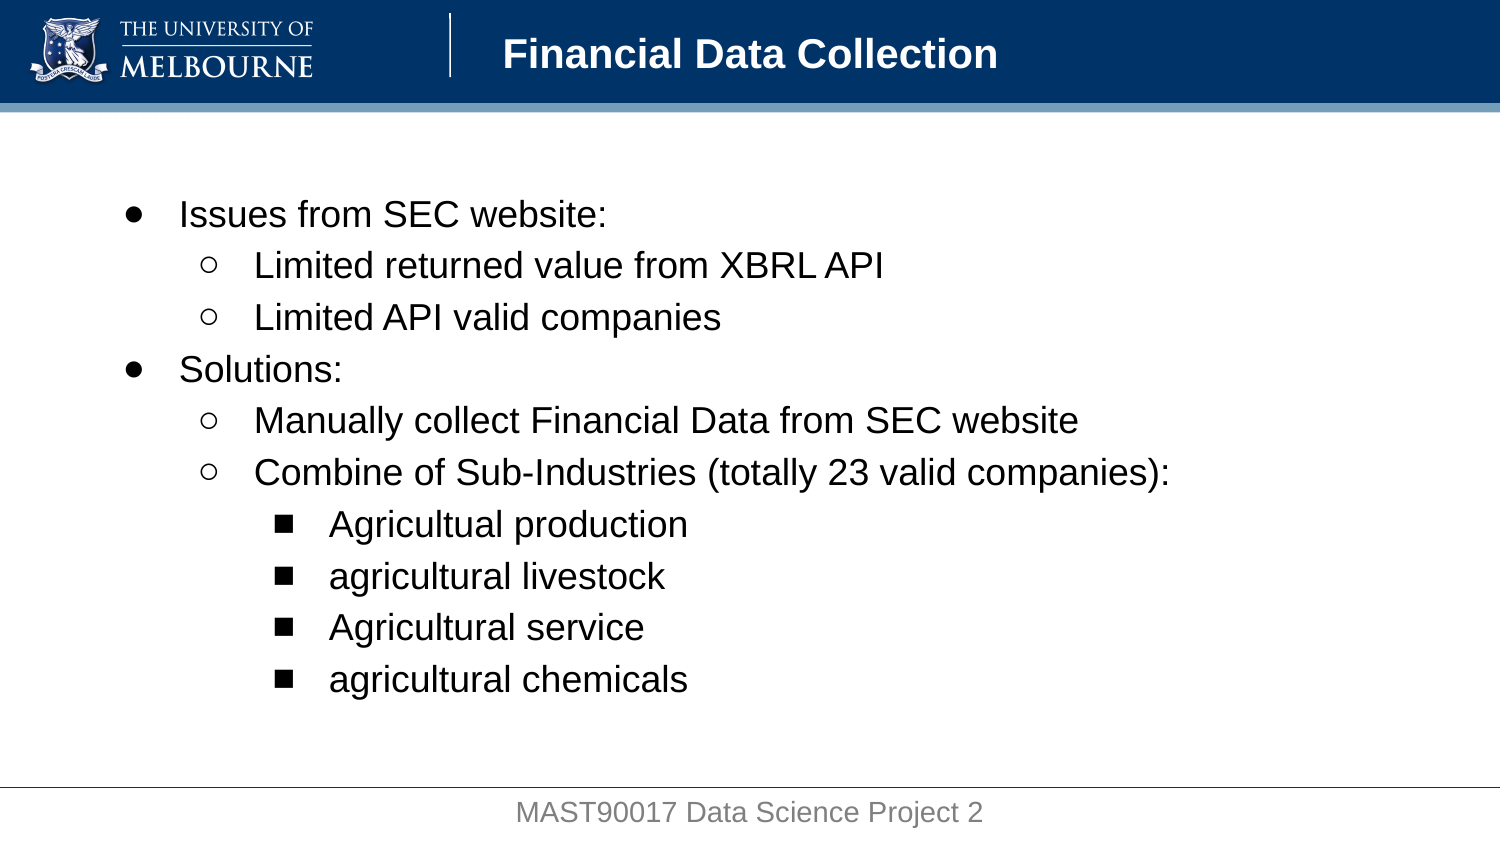

# Financial Data Collection
Issues from SEC website:
Limited returned value from XBRL API
Limited API valid companies
Solutions:
Manually collect Financial Data from SEC website
Combine of Sub-Industries (totally 23 valid companies):
Agricultual production
agricultural livestock
Agricultural service
agricultural chemicals
MAST90017 Data Science Project 2